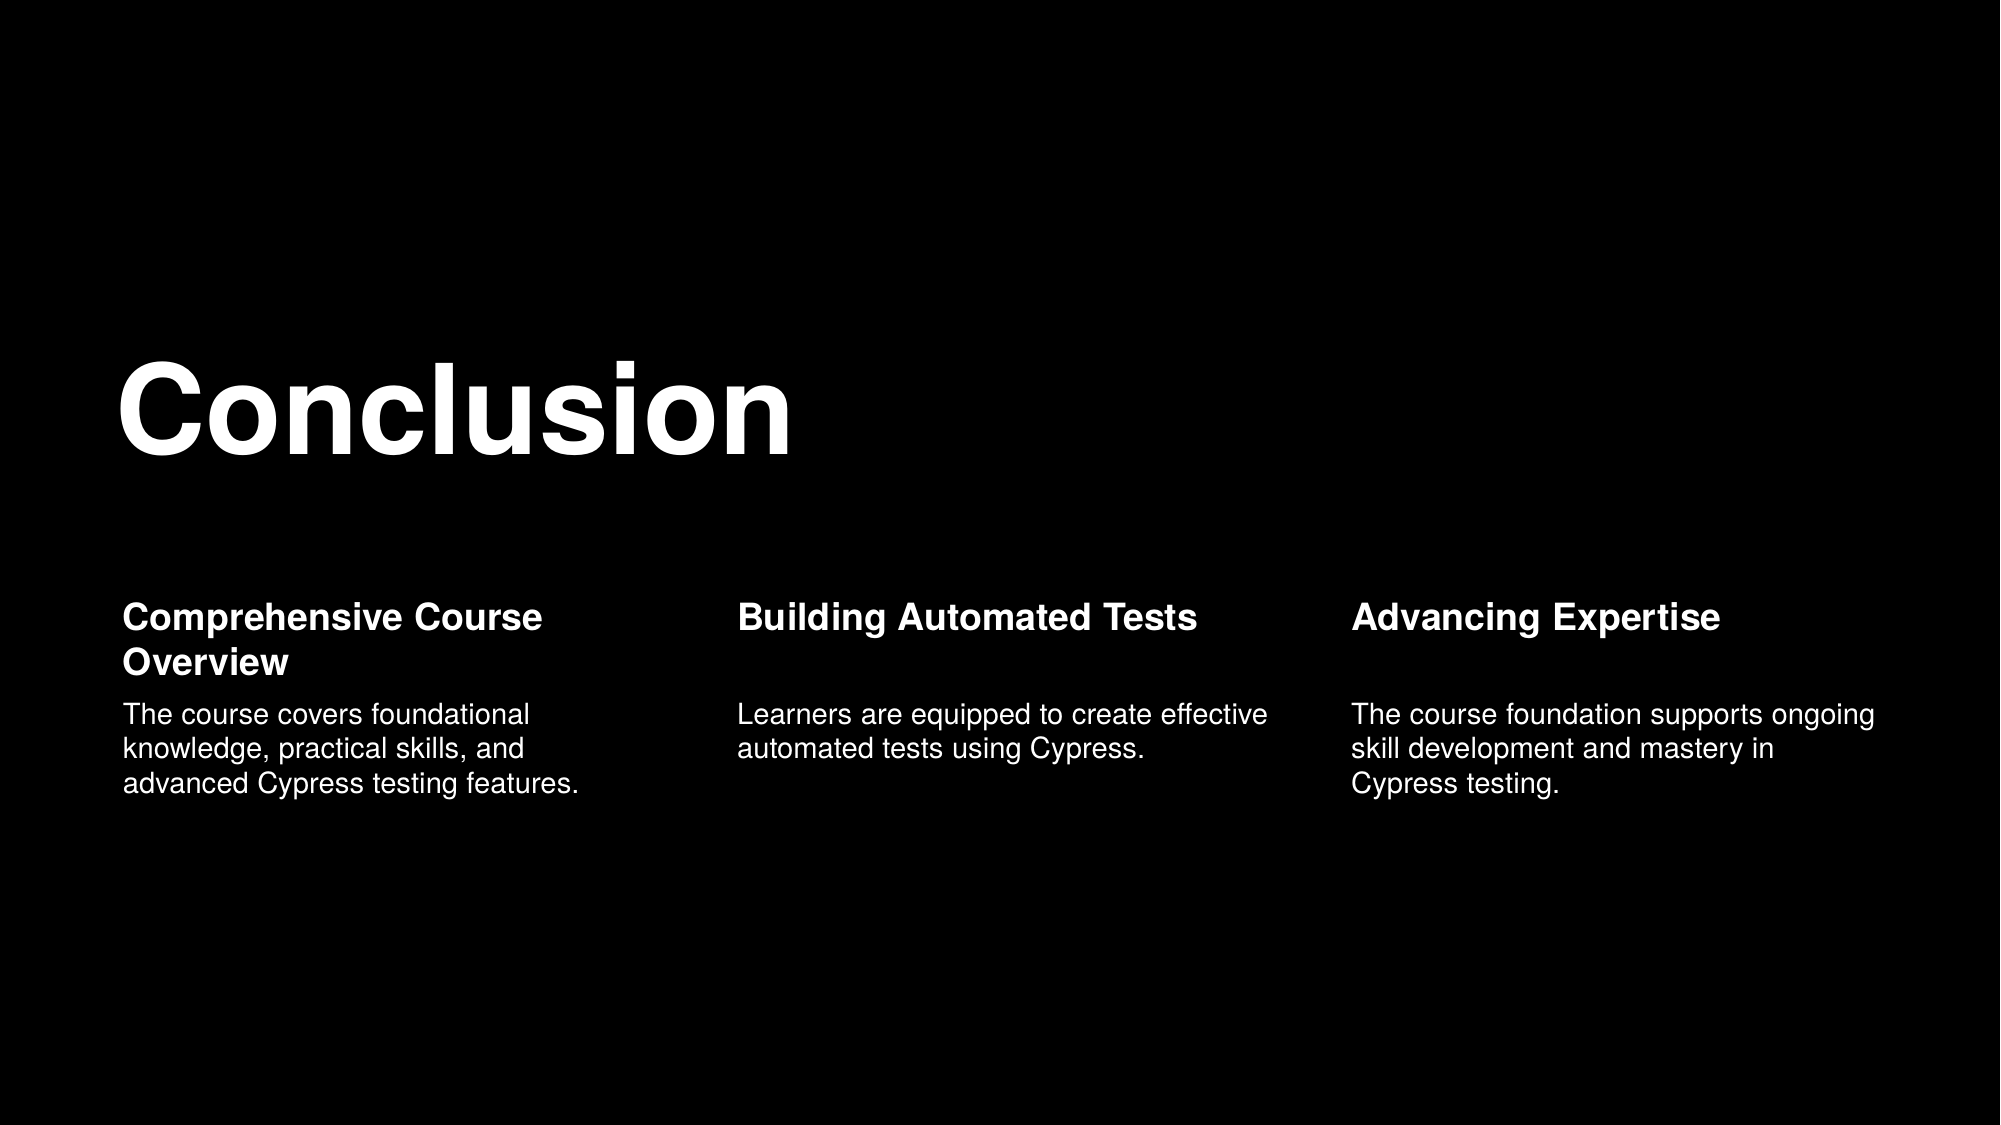

# Conclusion
Comprehensive Course Overview
The course covers foundational knowledge, practical skills, and advanced Cypress testing features.
Building Automated Tests
Learners are equipped to create effective automated tests using Cypress.
Advancing Expertise
The course foundation supports ongoing skill development and mastery in Cypress testing.